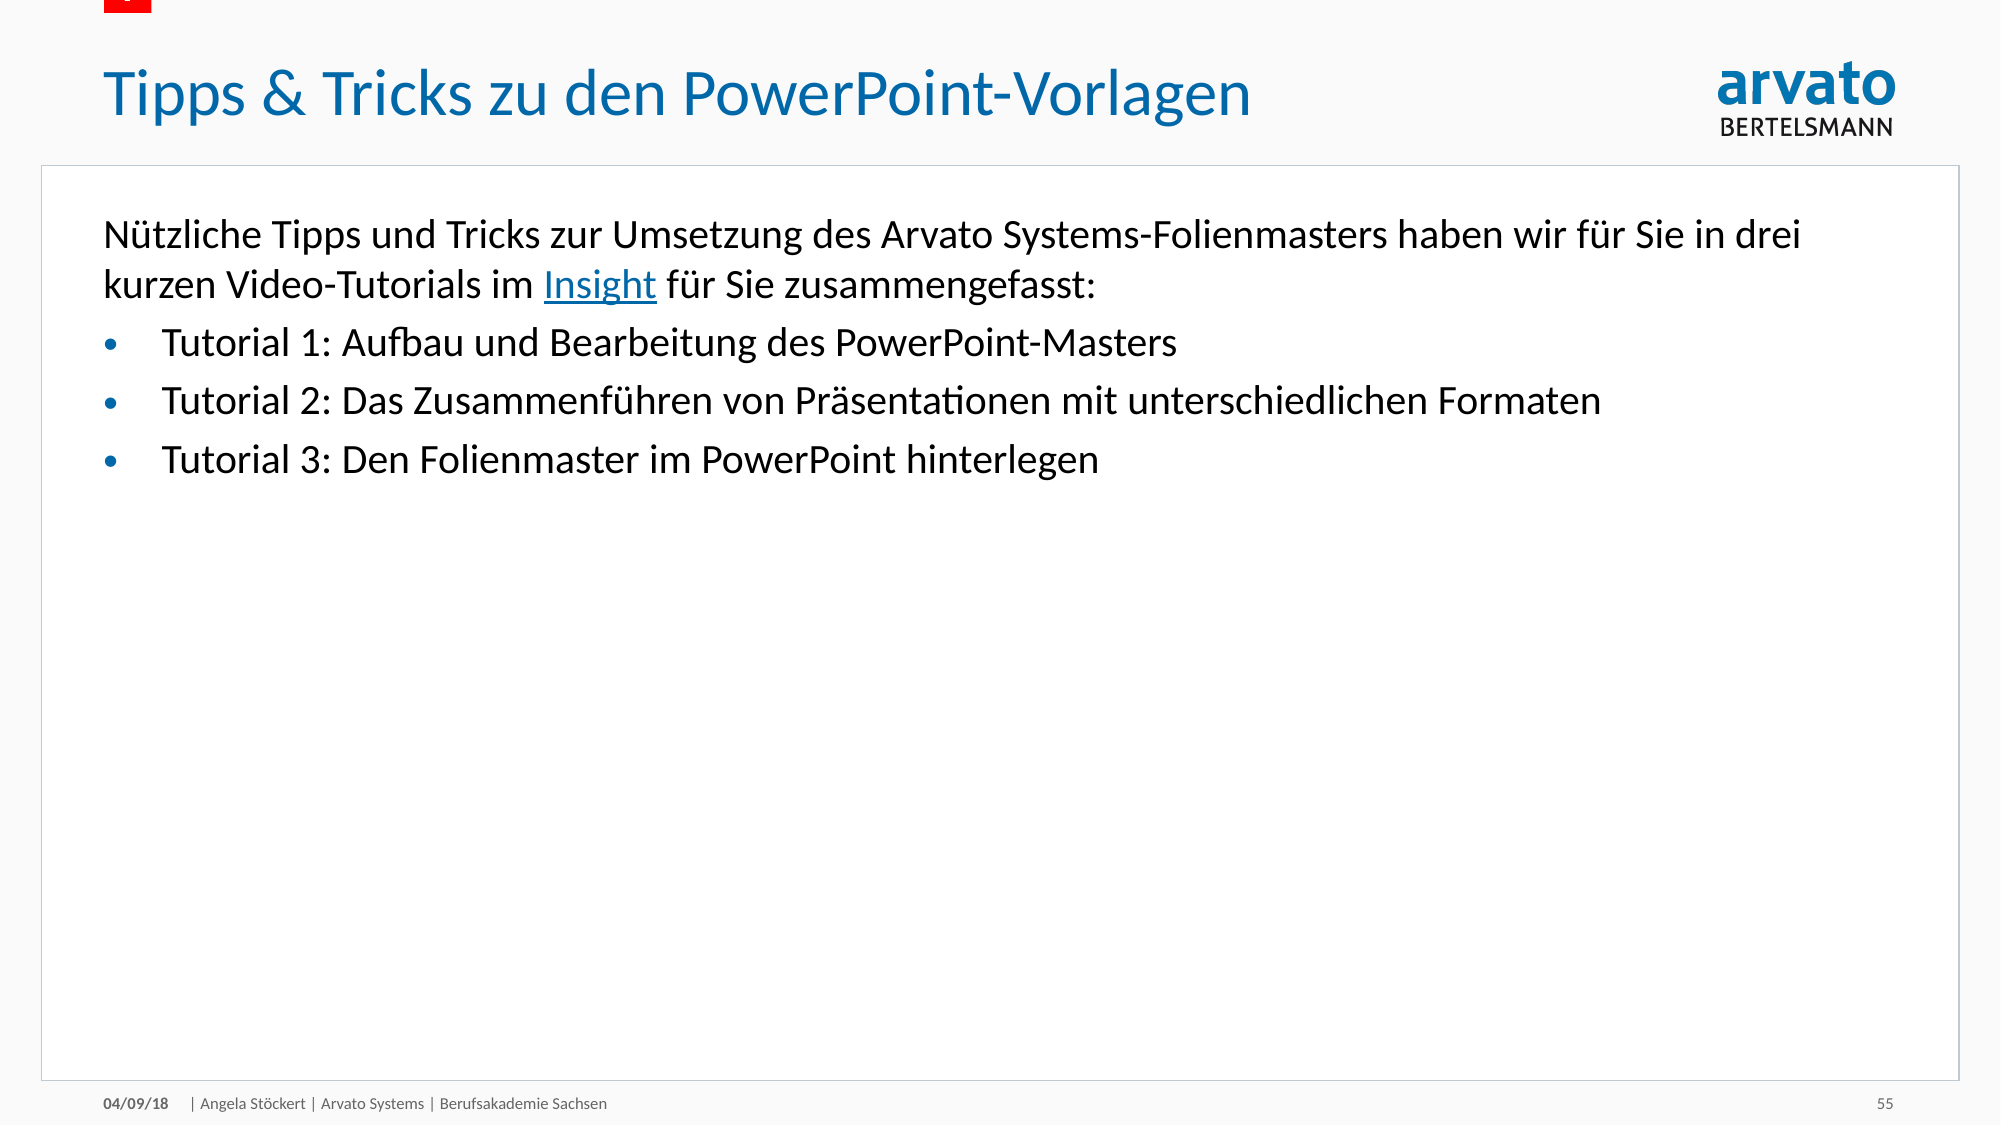

i
Löschen Sie diese Folie! Nur für interne Zwecke.
# Tipps & Tricks zu den PowerPoint-Vorlagen
Nützliche Tipps und Tricks zur Umsetzung des Arvato Systems-Folienmasters haben wir für Sie in drei kurzen Video-Tutorials im Insight für Sie zusammengefasst:
Tutorial 1: Aufbau und Bearbeitung des PowerPoint-Masters
Tutorial 2: Das Zusammenführen von Präsentationen mit unterschiedlichen Formaten
Tutorial 3: Den Folienmaster im PowerPoint hinterlegen
04/09/18
| Angela Stöckert | Arvato Systems | Berufsakademie Sachsen
55